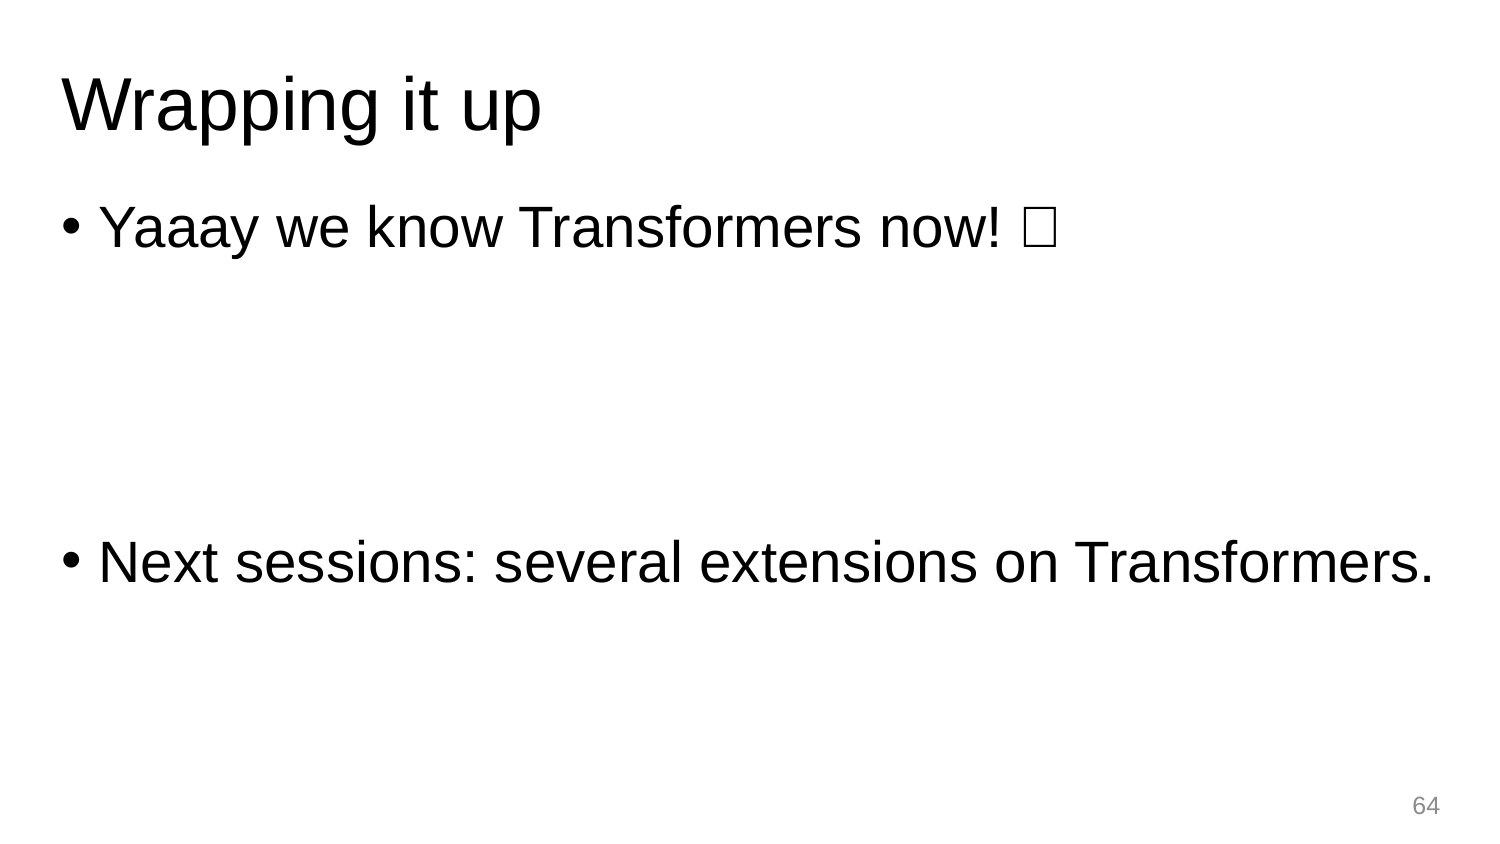

# Wrapping it up
Yaaay we know Transformers now! 🥳

Next sessions: several extensions on Transformers.

64